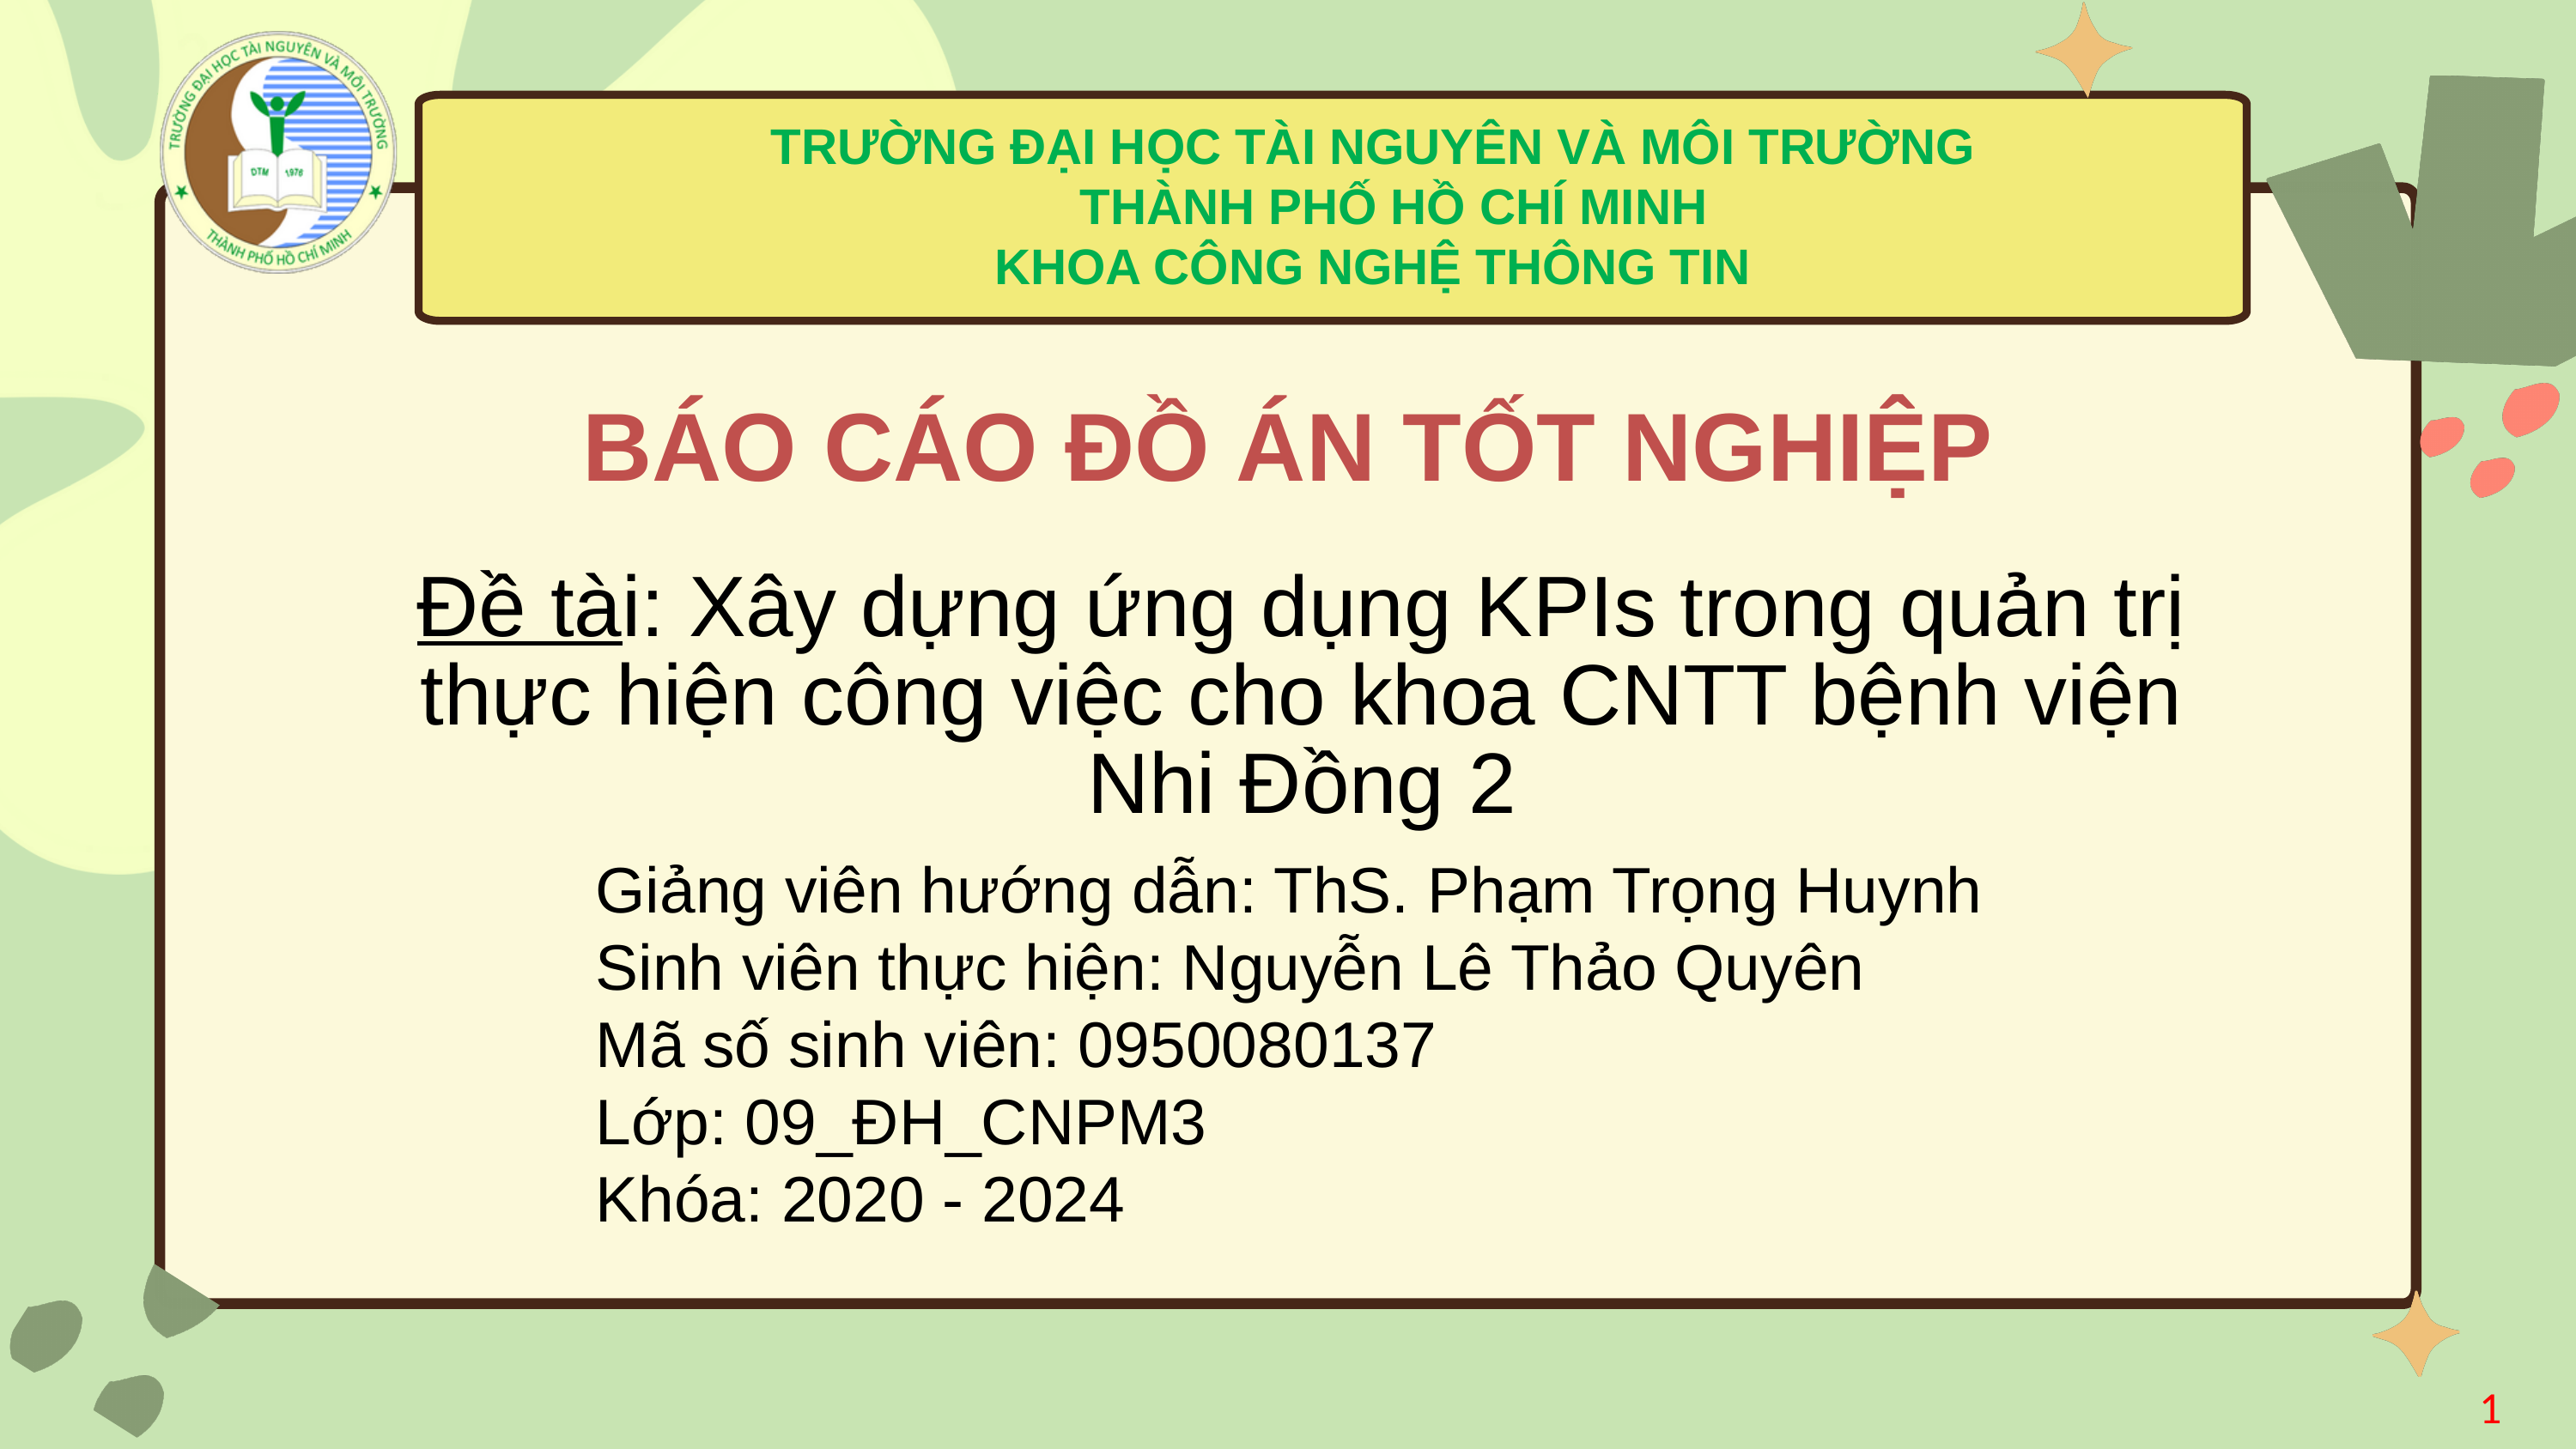

TRƯỜNG ĐẠI HỌC TÀI NGUYÊN VÀ MÔI TRƯỜNG
   THÀNH PHỐ HỒ CHÍ MINH
KHOA CÔNG NGHỆ THÔNG TIN

BÁO CÁO ĐỒ ÁN TỐT NGHIỆP
Đề tài: Xây dựng ứng dụng KPIs trong quản trị thực hiện công việc cho khoa CNTT bệnh viện Nhi Đồng 2
Giảng viên hướng dẫn: ThS. Phạm Trọng Huynh
Sinh viên thực hiện: Nguyễn Lê Thảo Quyên
Mã số sinh viên: 0950080137
Lớp: 09_ĐH_CNPM3
Khóa: 2020 - 2024

1